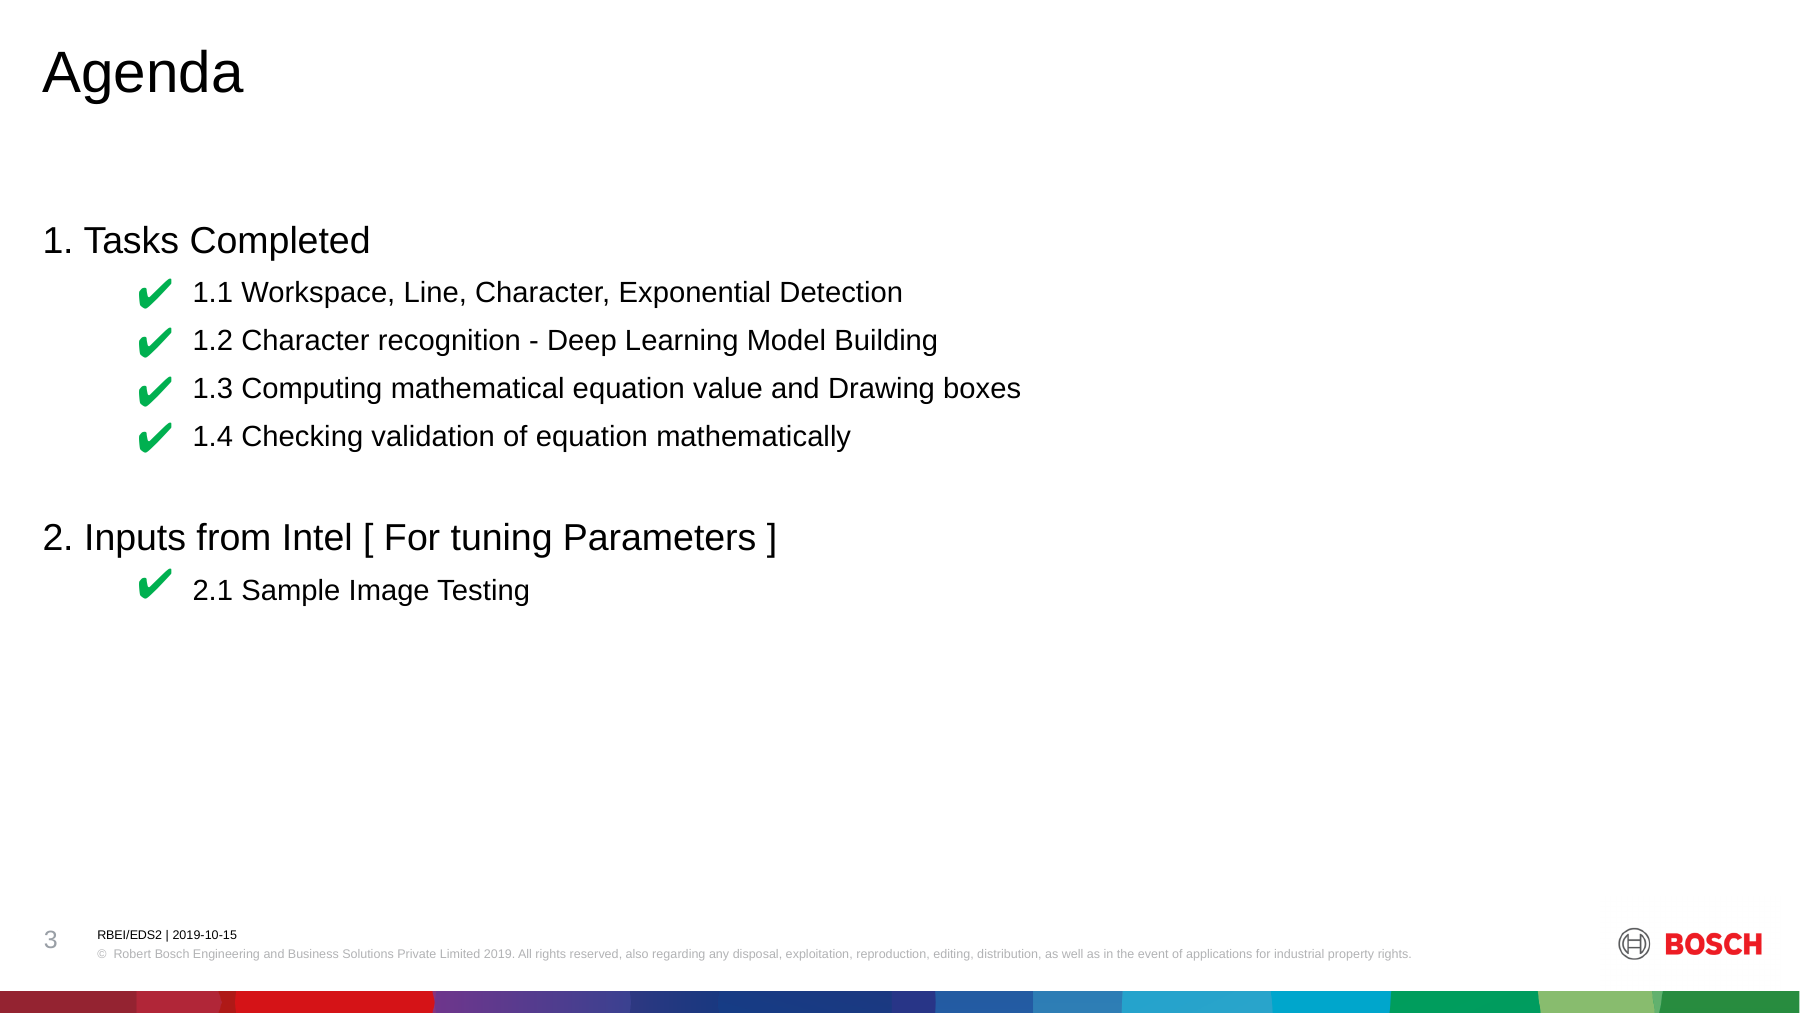

1. Tasks Completed
	1.1 Workspace, Line, Character, Exponential Detection
	1.2 Character recognition - Deep Learning Model Building
	1.3 Computing mathematical equation value and Drawing boxes
	1.4 Checking validation of equation mathematically

2. Inputs from Intel [ For tuning Parameters ]
	2.1 Sample Image Testing

✔

✔

✔

✔

✔

3